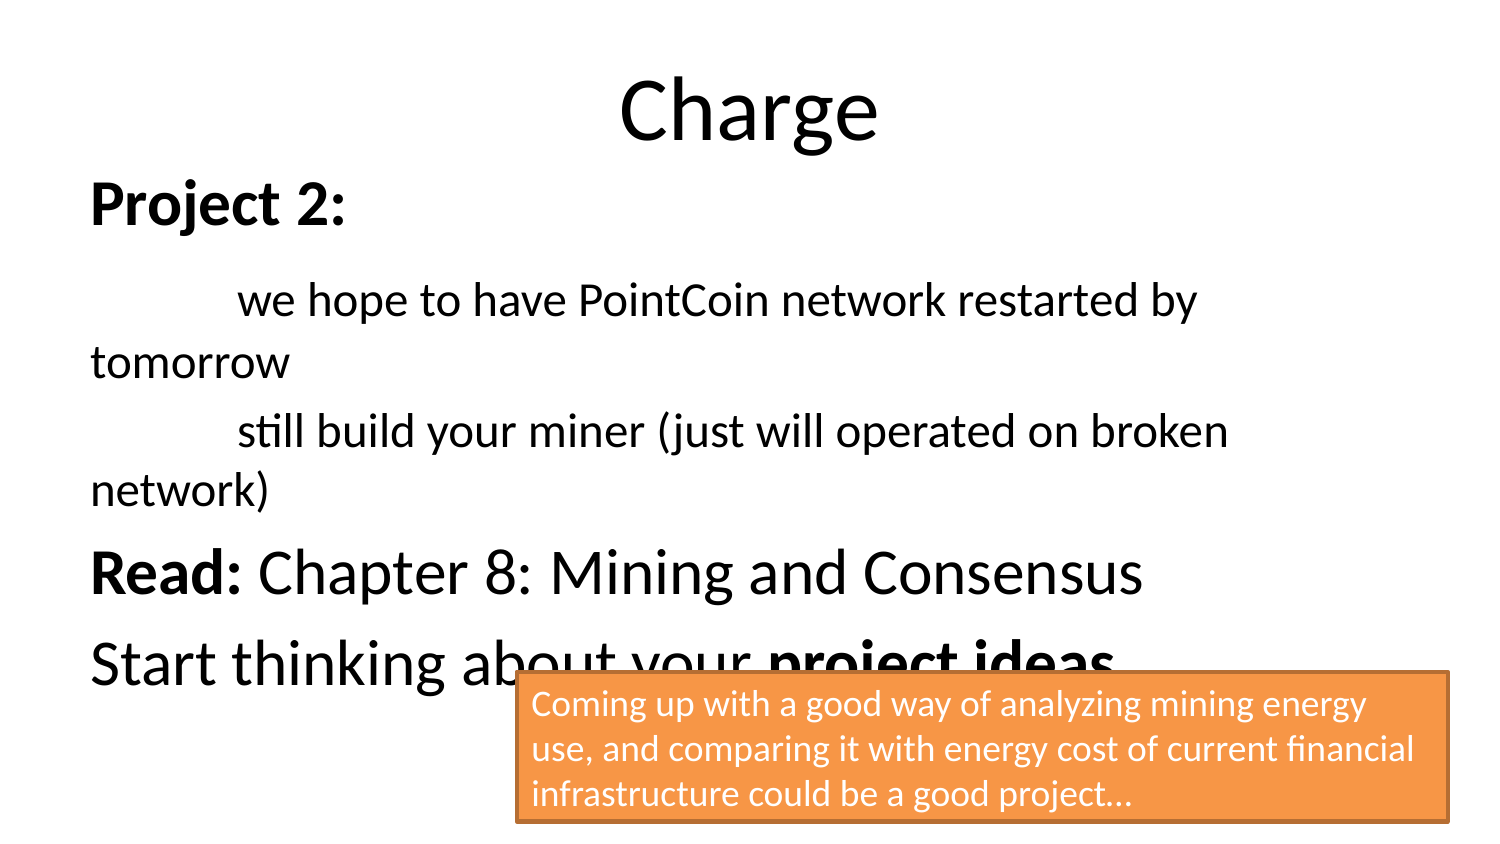

# Charge
Project 2:
	we hope to have PointCoin network restarted by tomorrow
	still build your miner (just will operated on broken network)
Read: Chapter 8: Mining and Consensus
Start thinking about your project ideas
Coming up with a good way of analyzing mining energy use, and comparing it with energy cost of current financial infrastructure could be a good project…
34